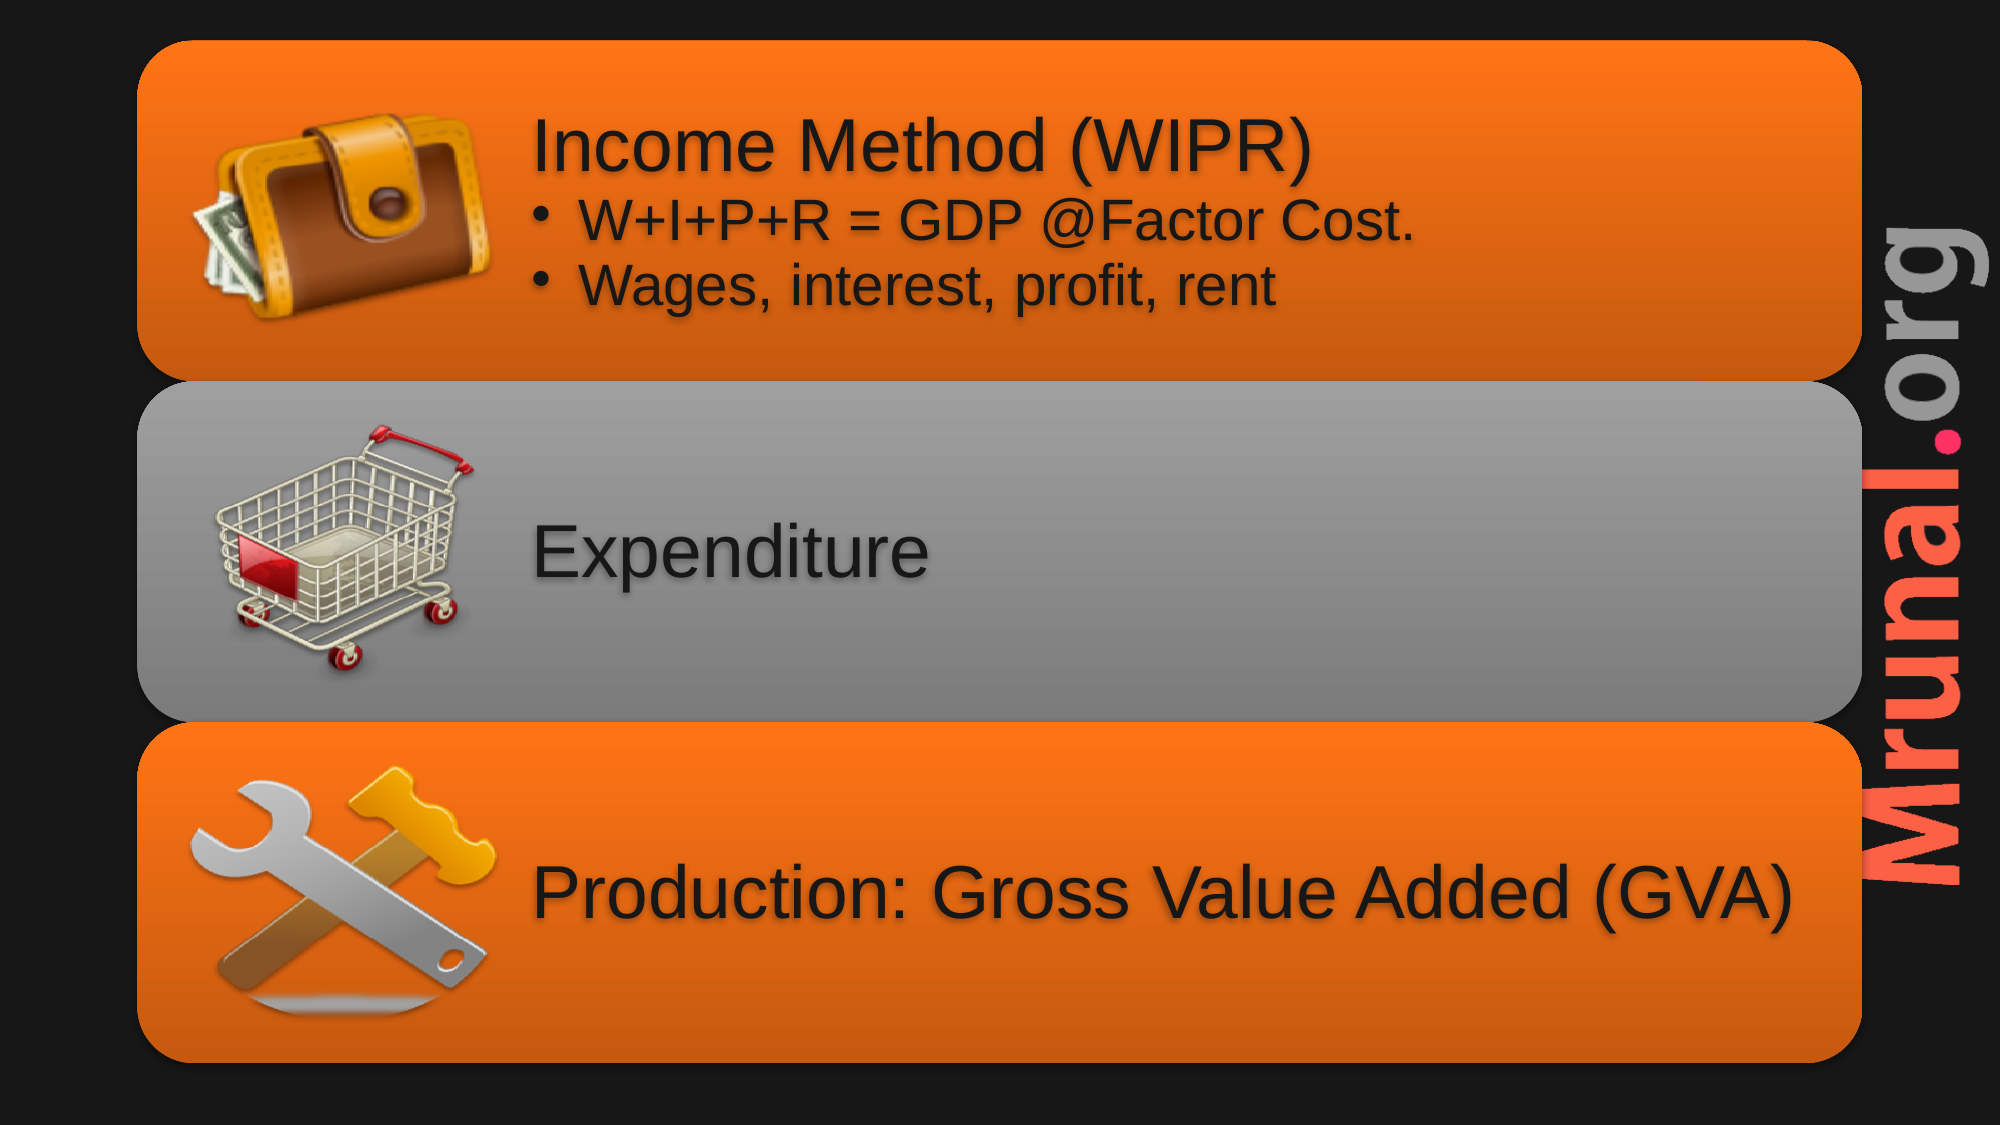

Income Method (WIPR)
W+I+P+R = GDP @Factor Cost.
Wages, interest, profit, rent
Expenditure
Production: Gross Value Added (GVA)